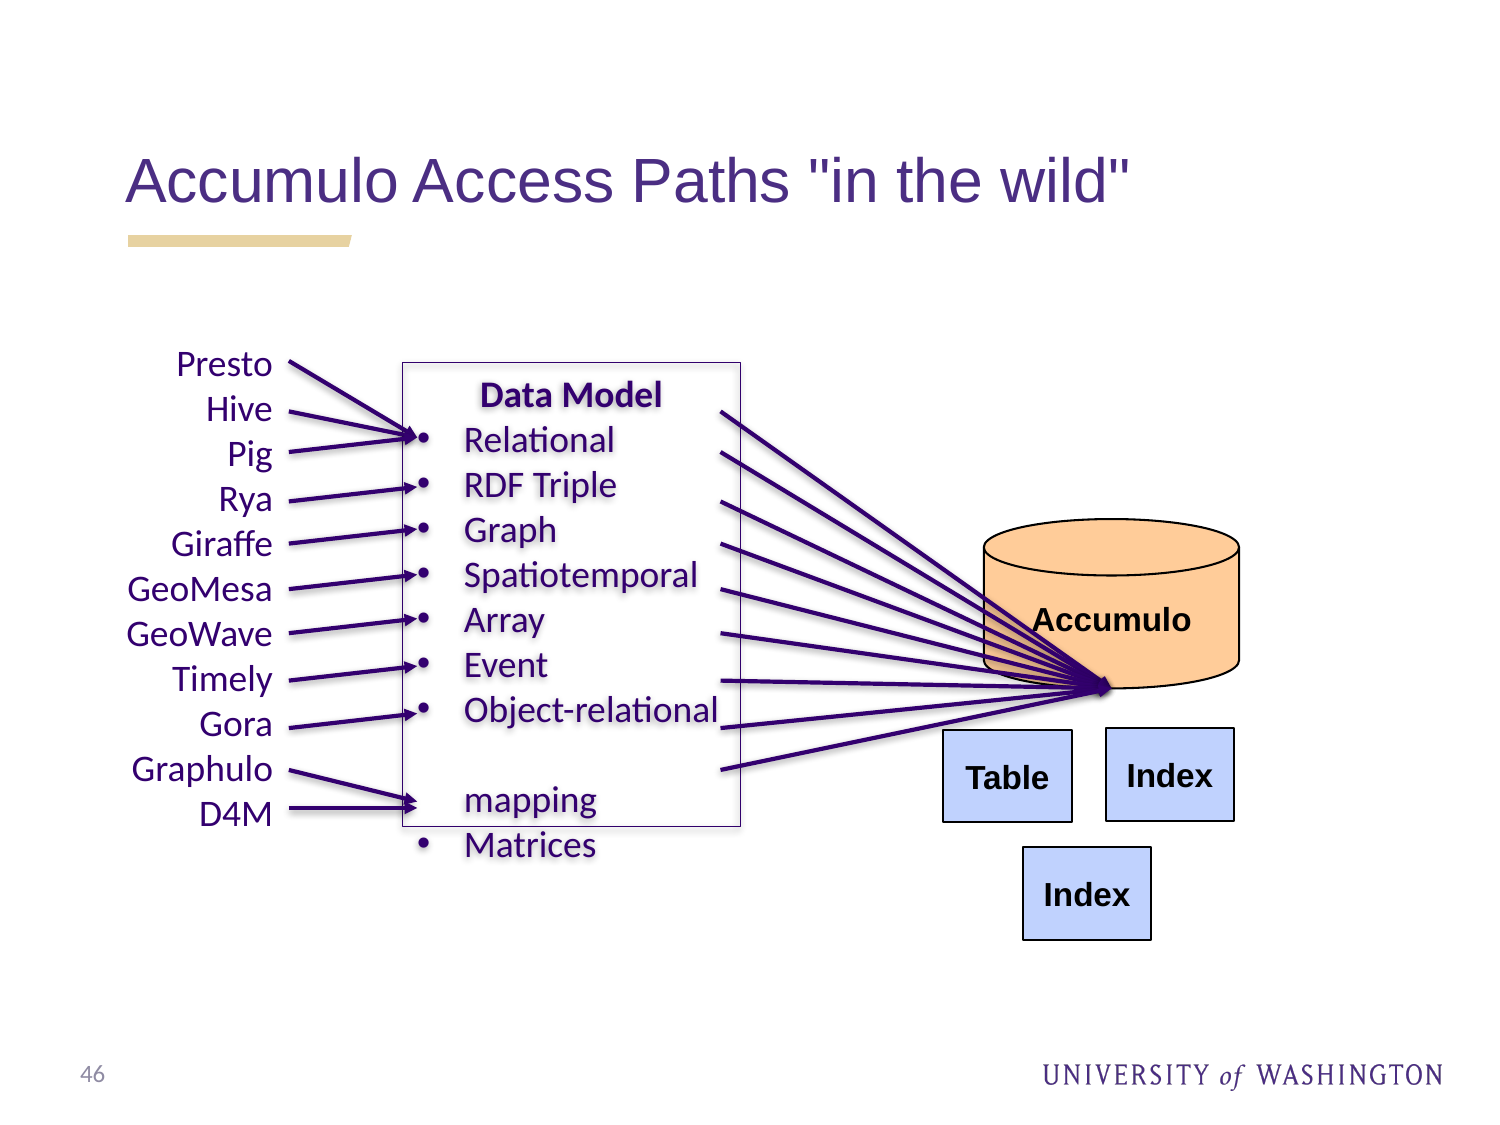

Accumulo Access Paths "in the wild"
Presto
Hive
Pig
Rya
Giraffe
GeoMesa
GeoWave
Timely
Gora
Graphulo
D4M
Data Model
Relational
RDF Triple
Graph
Spatiotemporal
Array
Event
Object-relational
mapping
Matrices
Accumulo
Index
Table
Index
46